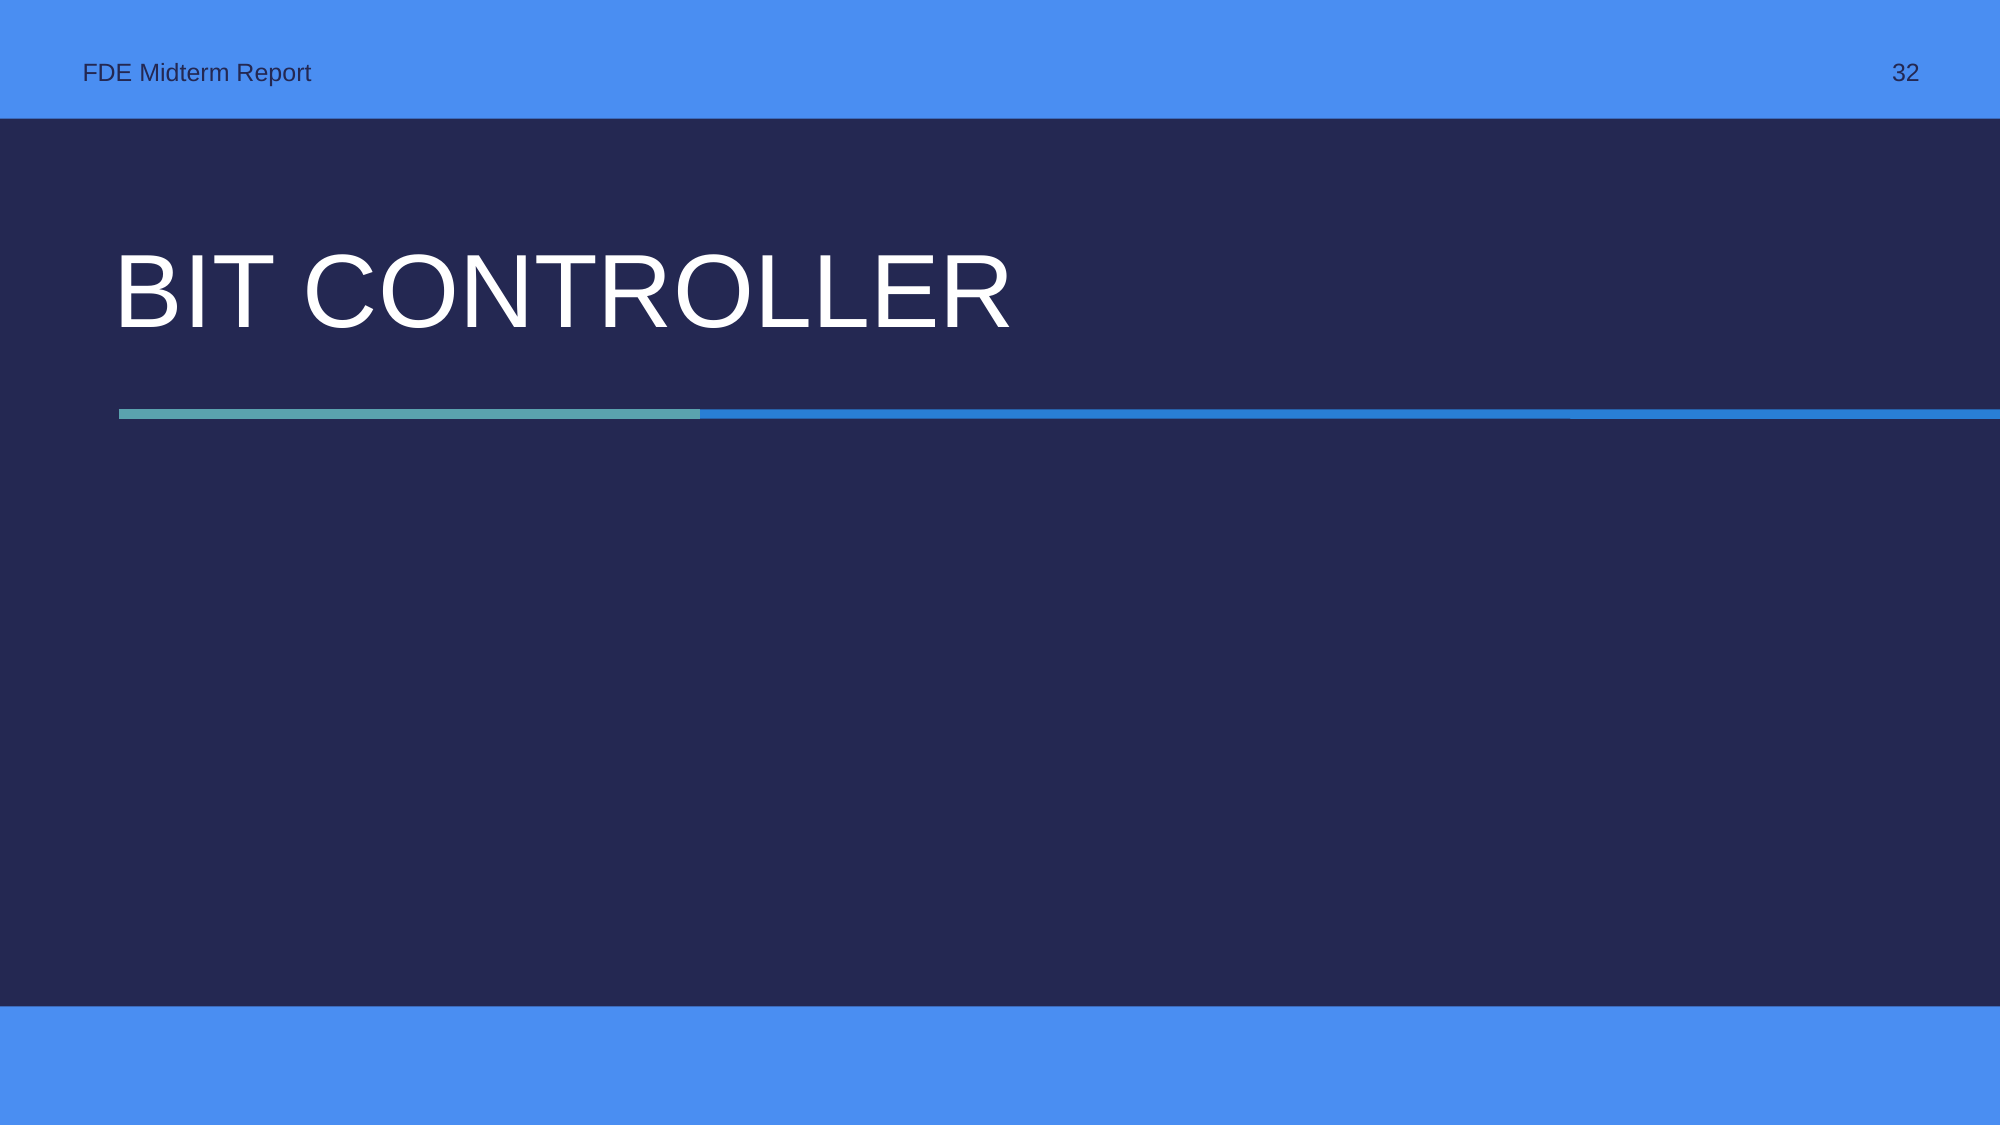

FDE Midterm Report
32
# Bit Controller